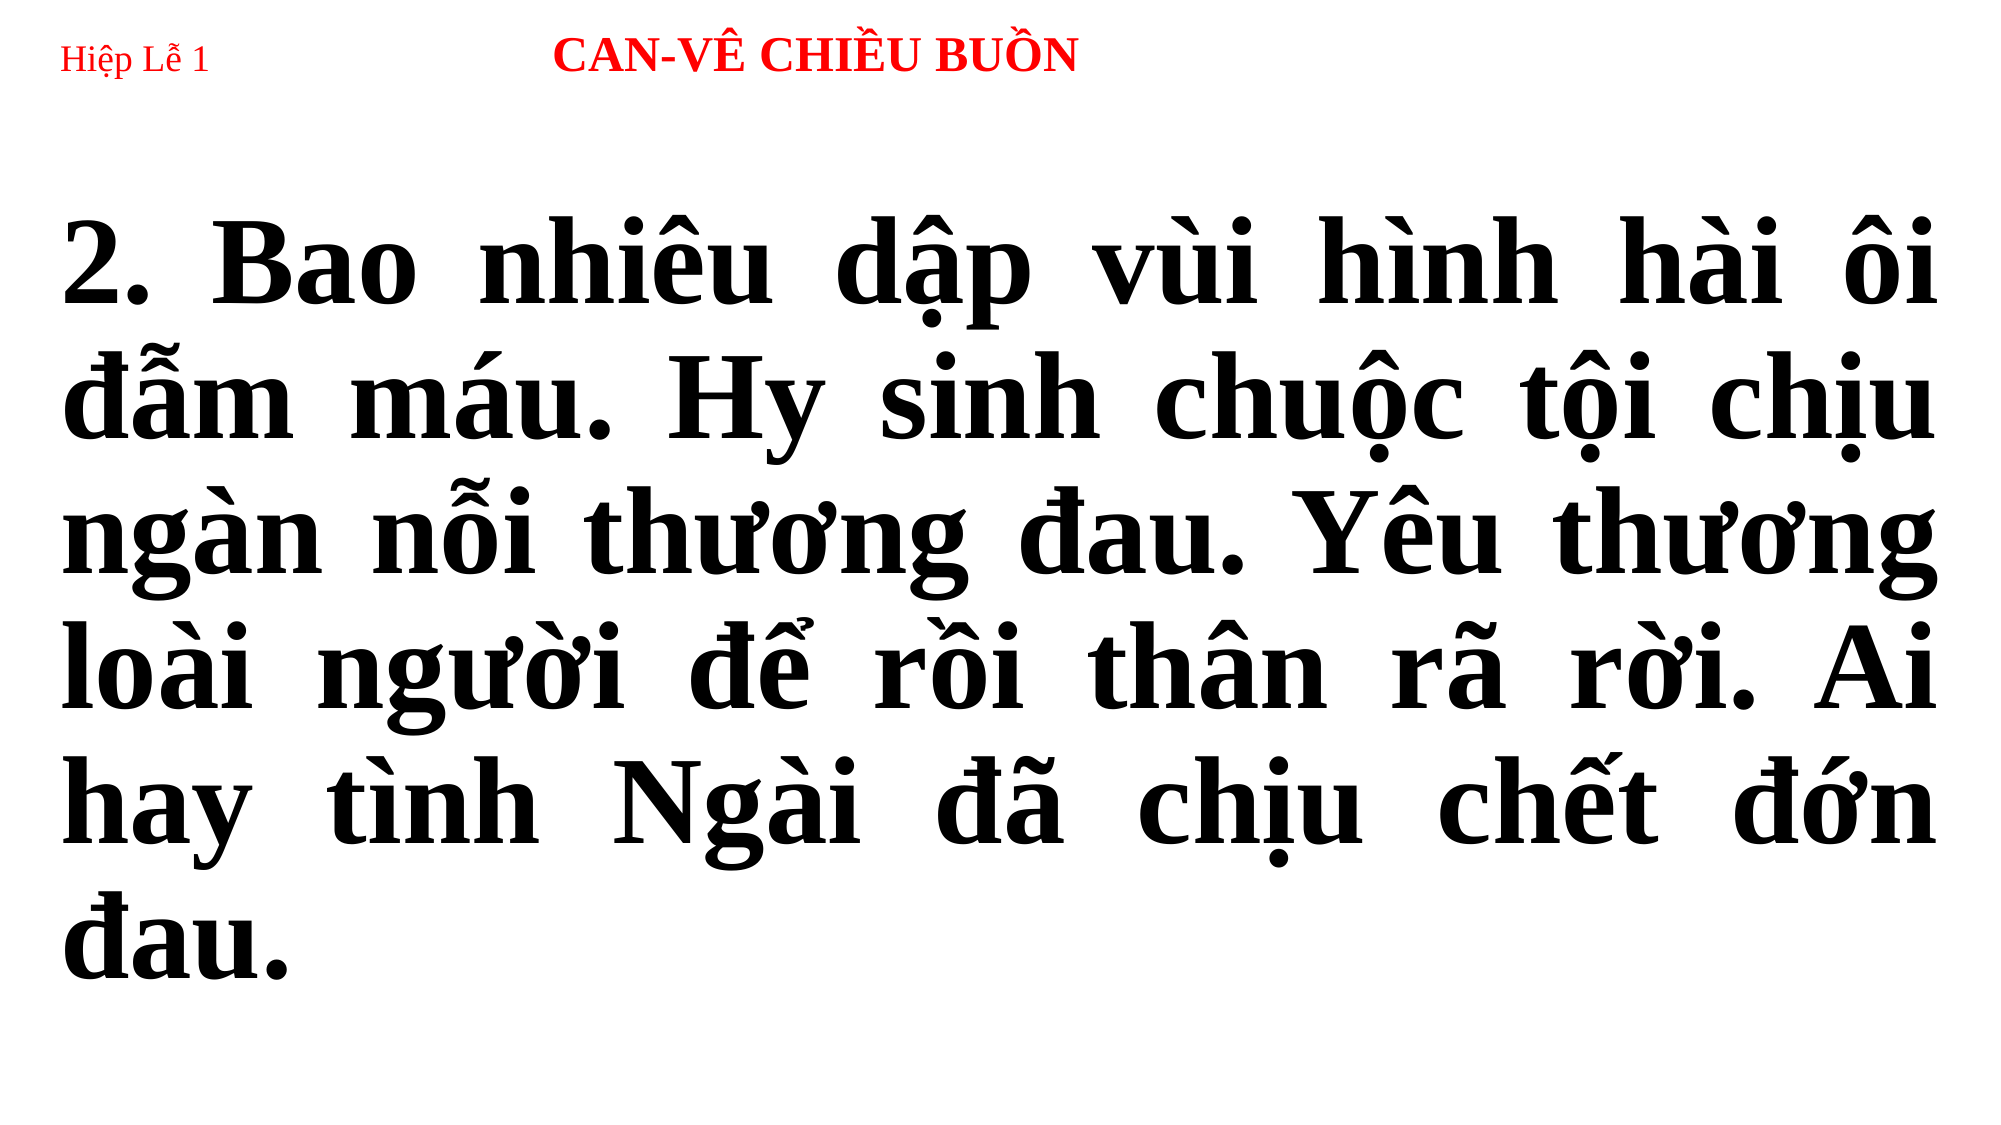

# Hiệp Lễ 1                                    CAN-VÊ CHIỀU BUỒN
2. Bao nhiêu dập vùi hình hài ôi đẫm máu. Hy sinh chuộc tội chịu ngàn nỗi thương đau. Yêu thương loài người để rồi thân rã rời. Ai hay tình Ngài đã chịu chết đớn đau.